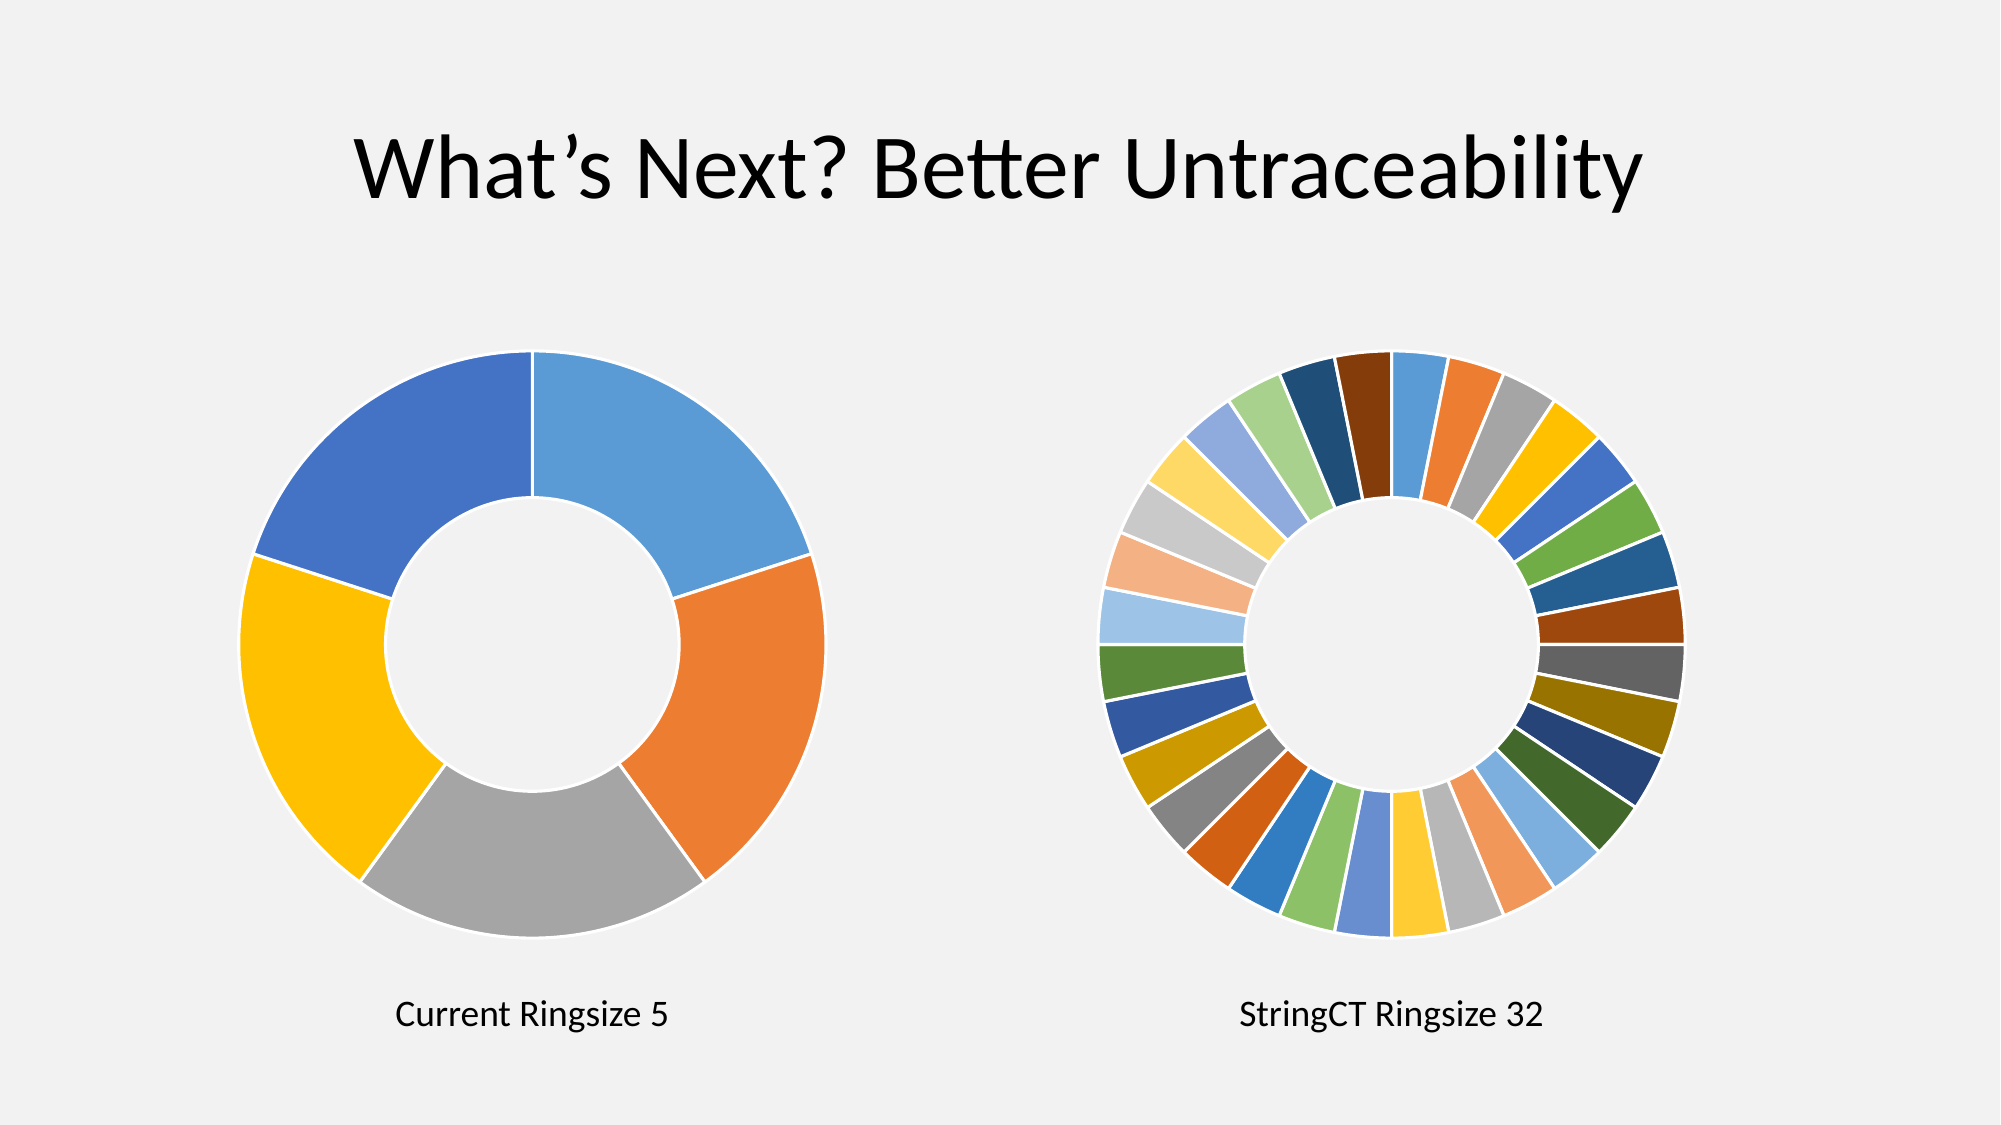

# What’s Next? Better Untraceability

### Chart

| Category | Sales |
|---|---|
| 1st Qtr | 1.0 |
| 2nd Qtr | 1.0 |
| 3rd Qtr | 1.0 |
| 4th Qtr | 1.0 |
| 5th Qtr | 1.0 |
| 6th Qtr | 1.0 |
| 7th Qtr | 1.0 |
| 8th Qtr | 1.0 |
| 9th Qtr | 1.0 |
| 10th Qtr | 1.0 |
| 11th Qtr | 1.0 |
| 12th Qtr | 1.0 |
| 13th Qtr | 1.0 |
| 14th Qtr | 1.0 |
| 15th Qtr | 1.0 |
| 16th Qtr | 1.0 |
| 17th Qtr | 1.0 |
| 18th Qtr | 1.0 |
| 19th Qtr | 1.0 |
| 20th Qtr | 1.0 |
| 21st Qtr | 1.0 |
| 22nd Qtr | 1.0 |
| 23rd Qtr | 1.0 |
| 24th Qtr | 1.0 |
| 25th Qtr | 1.0 |
| 26th Qtr | 1.0 |
| 27th Qtr | 1.0 |
| 28th Qtr | 1.0 |
| 29th Qtr | 1.0 |
| 30th Qtr | 1.0 |
| 31st Qtr | 1.0 |
| 32nd Qtr | 1.0 |

### Chart

| Category | Sales |
|---|---|
| 1st Qtr | 1.0 |
| 2nd Qtr | 1.0 |
| 3rd Qtr | 1.0 |
| 4th Qtr | 1.0 |
| 5th Qtr | 1.0 |
StringCT Ringsize 32
Current Ringsize 5